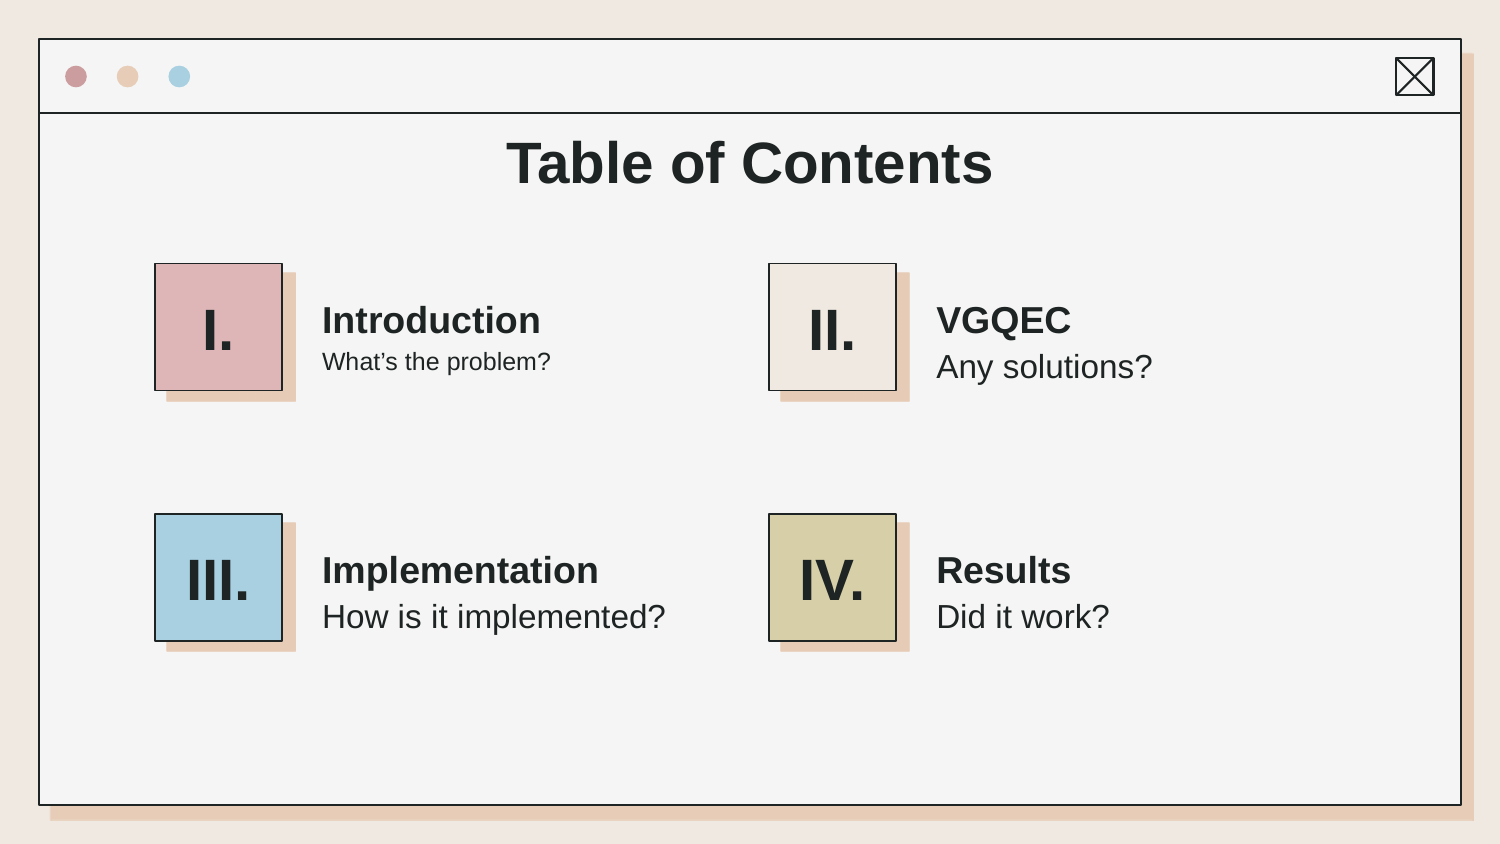

Table of Contents
Introduction
VGQEC
I.
II.
What’s the problem?
Any solutions?
Implementation
Results
III.
IV.
How is it implemented?
Did it work?